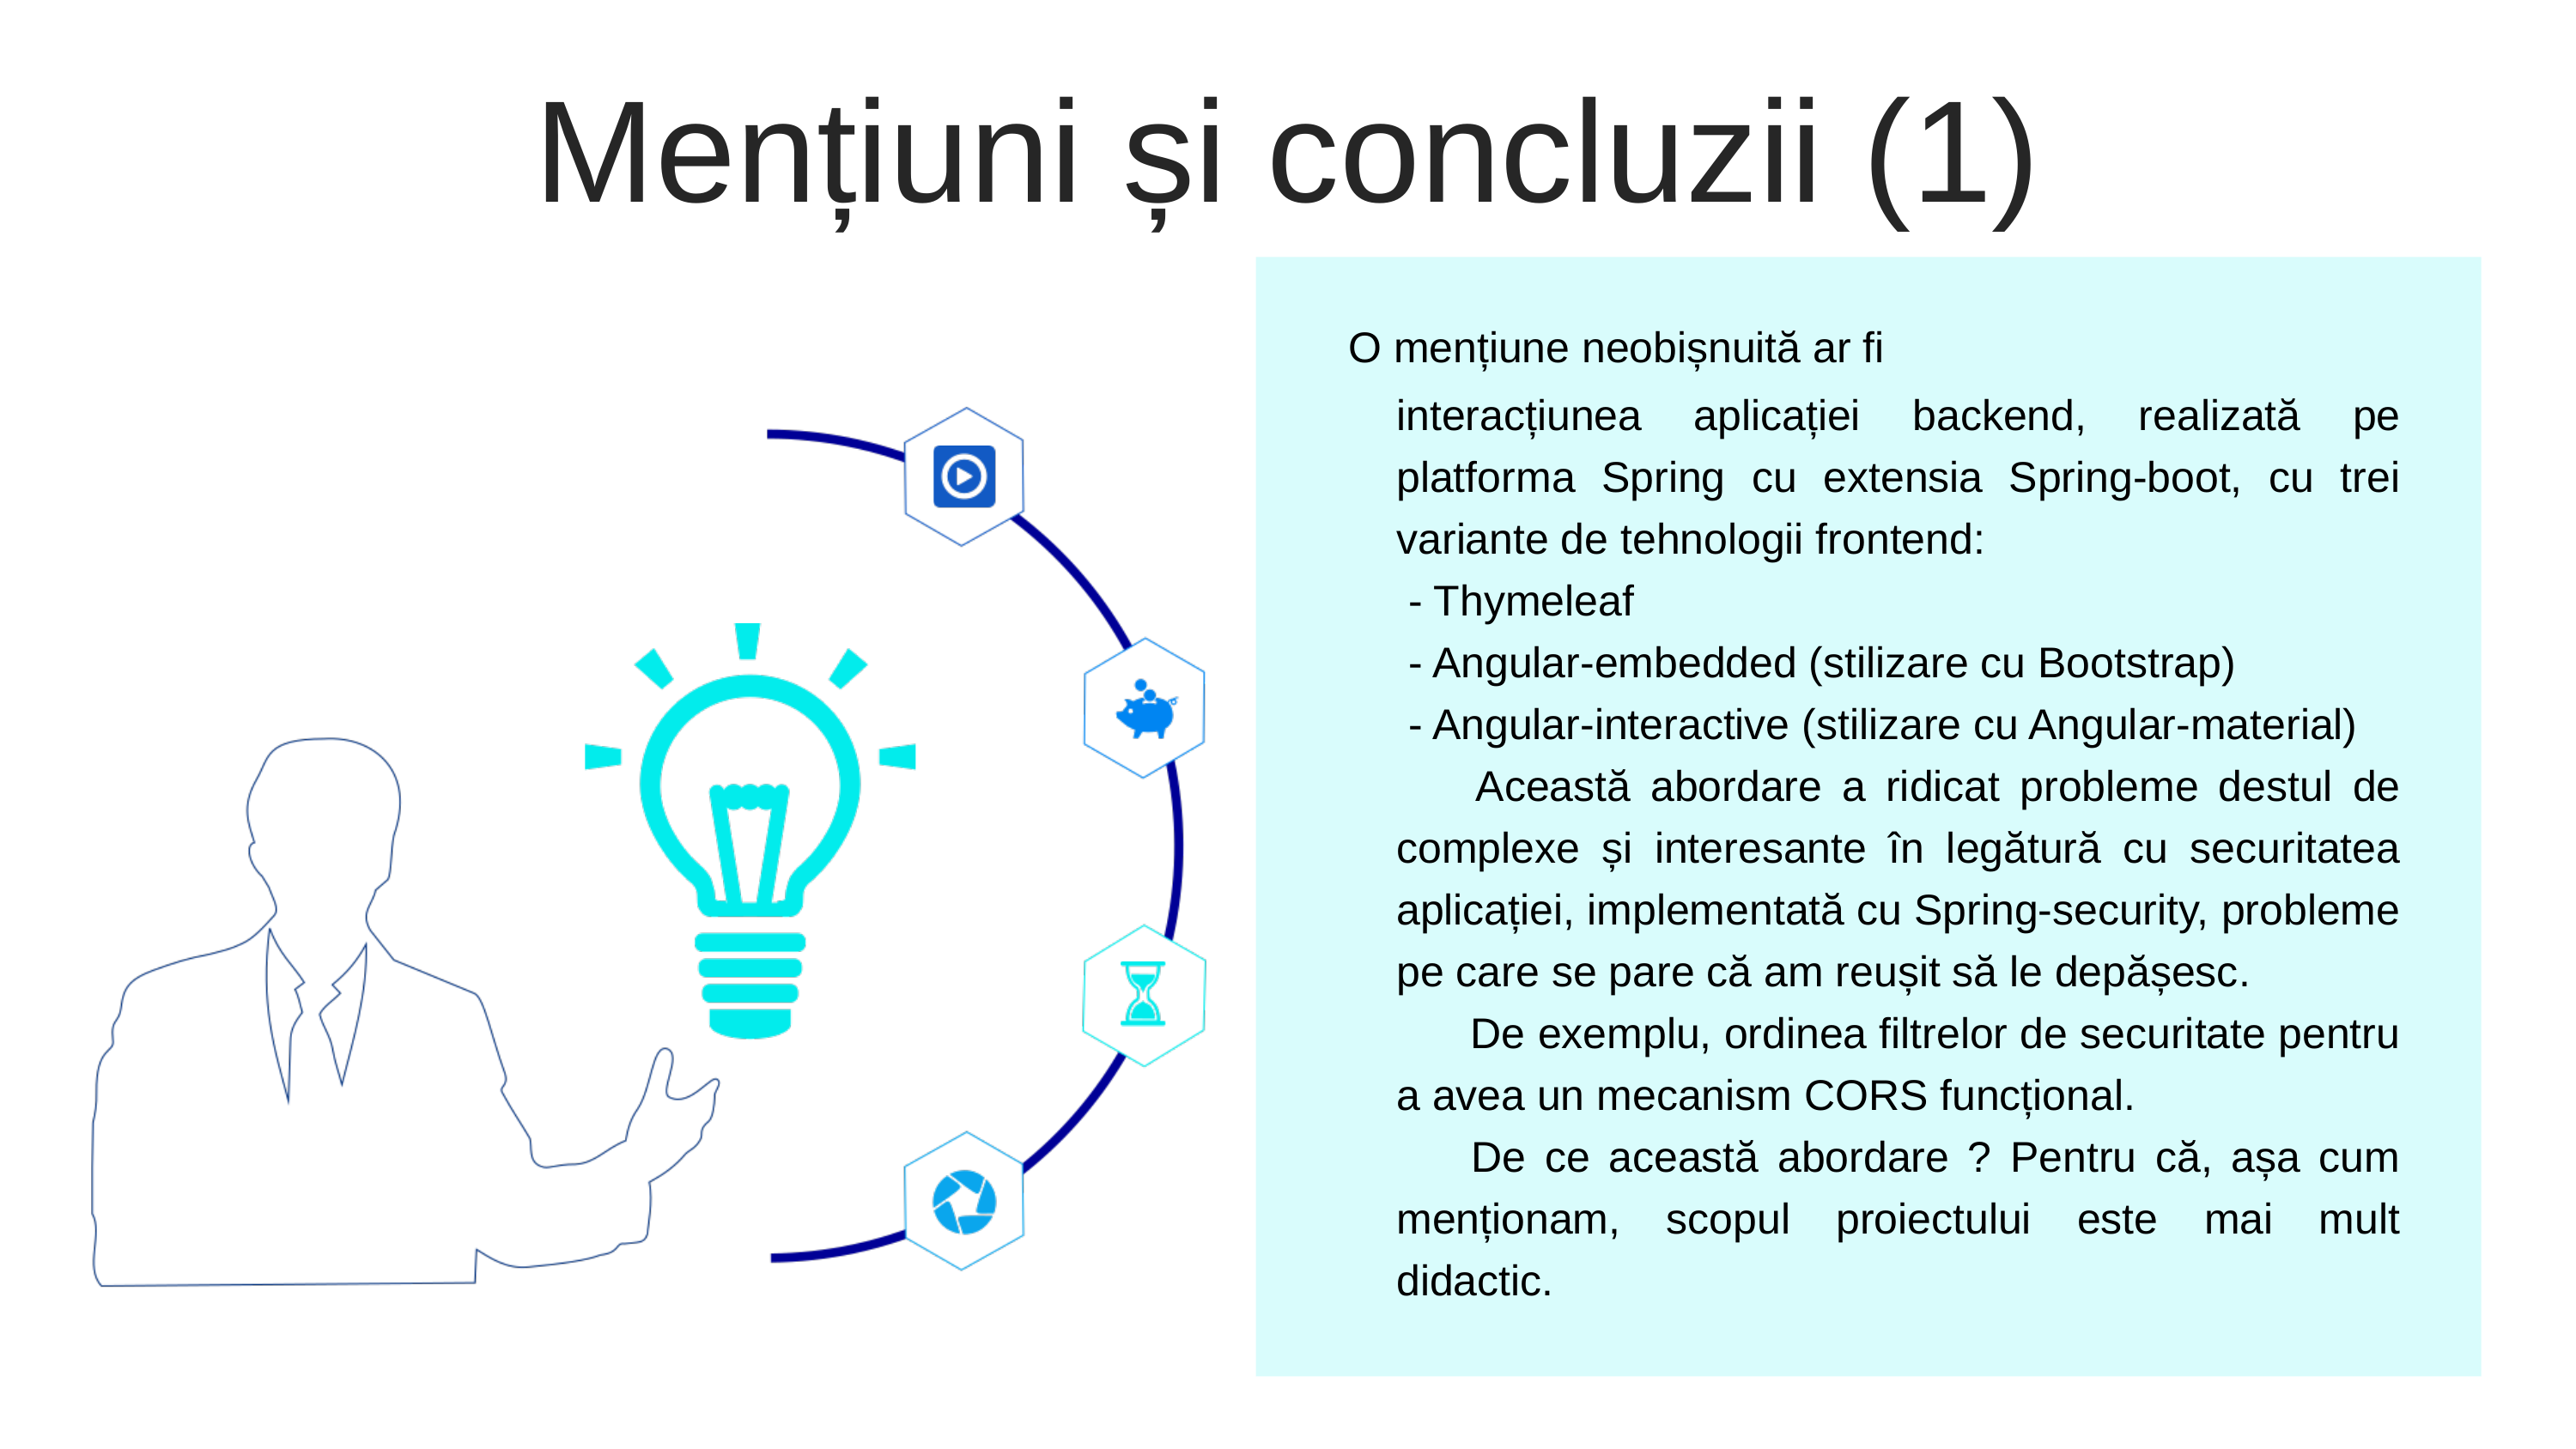

Mențiuni și concluzii (1)

O mențiune neobișnuită ar fi
interacțiunea aplicației backend, realizată pe platforma Spring cu extensia Spring-boot, cu trei variante de tehnologii frontend:
 - Thymeleaf
 - Angular-embedded (stilizare cu Bootstrap)
 - Angular-interactive (stilizare cu Angular-material)
    Această abordare a ridicat probleme destul de complexe și interesante în legătură cu securitatea aplicației, implementată cu Spring-security, probleme pe care se pare că am reușit să le depășesc.
      De exemplu, ordinea filtrelor de securitate pentru a avea un mecanism CORS funcțional.
    De ce această abordare ? Pentru că, așa cum menționam, scopul proiectului este mai mult didactic.